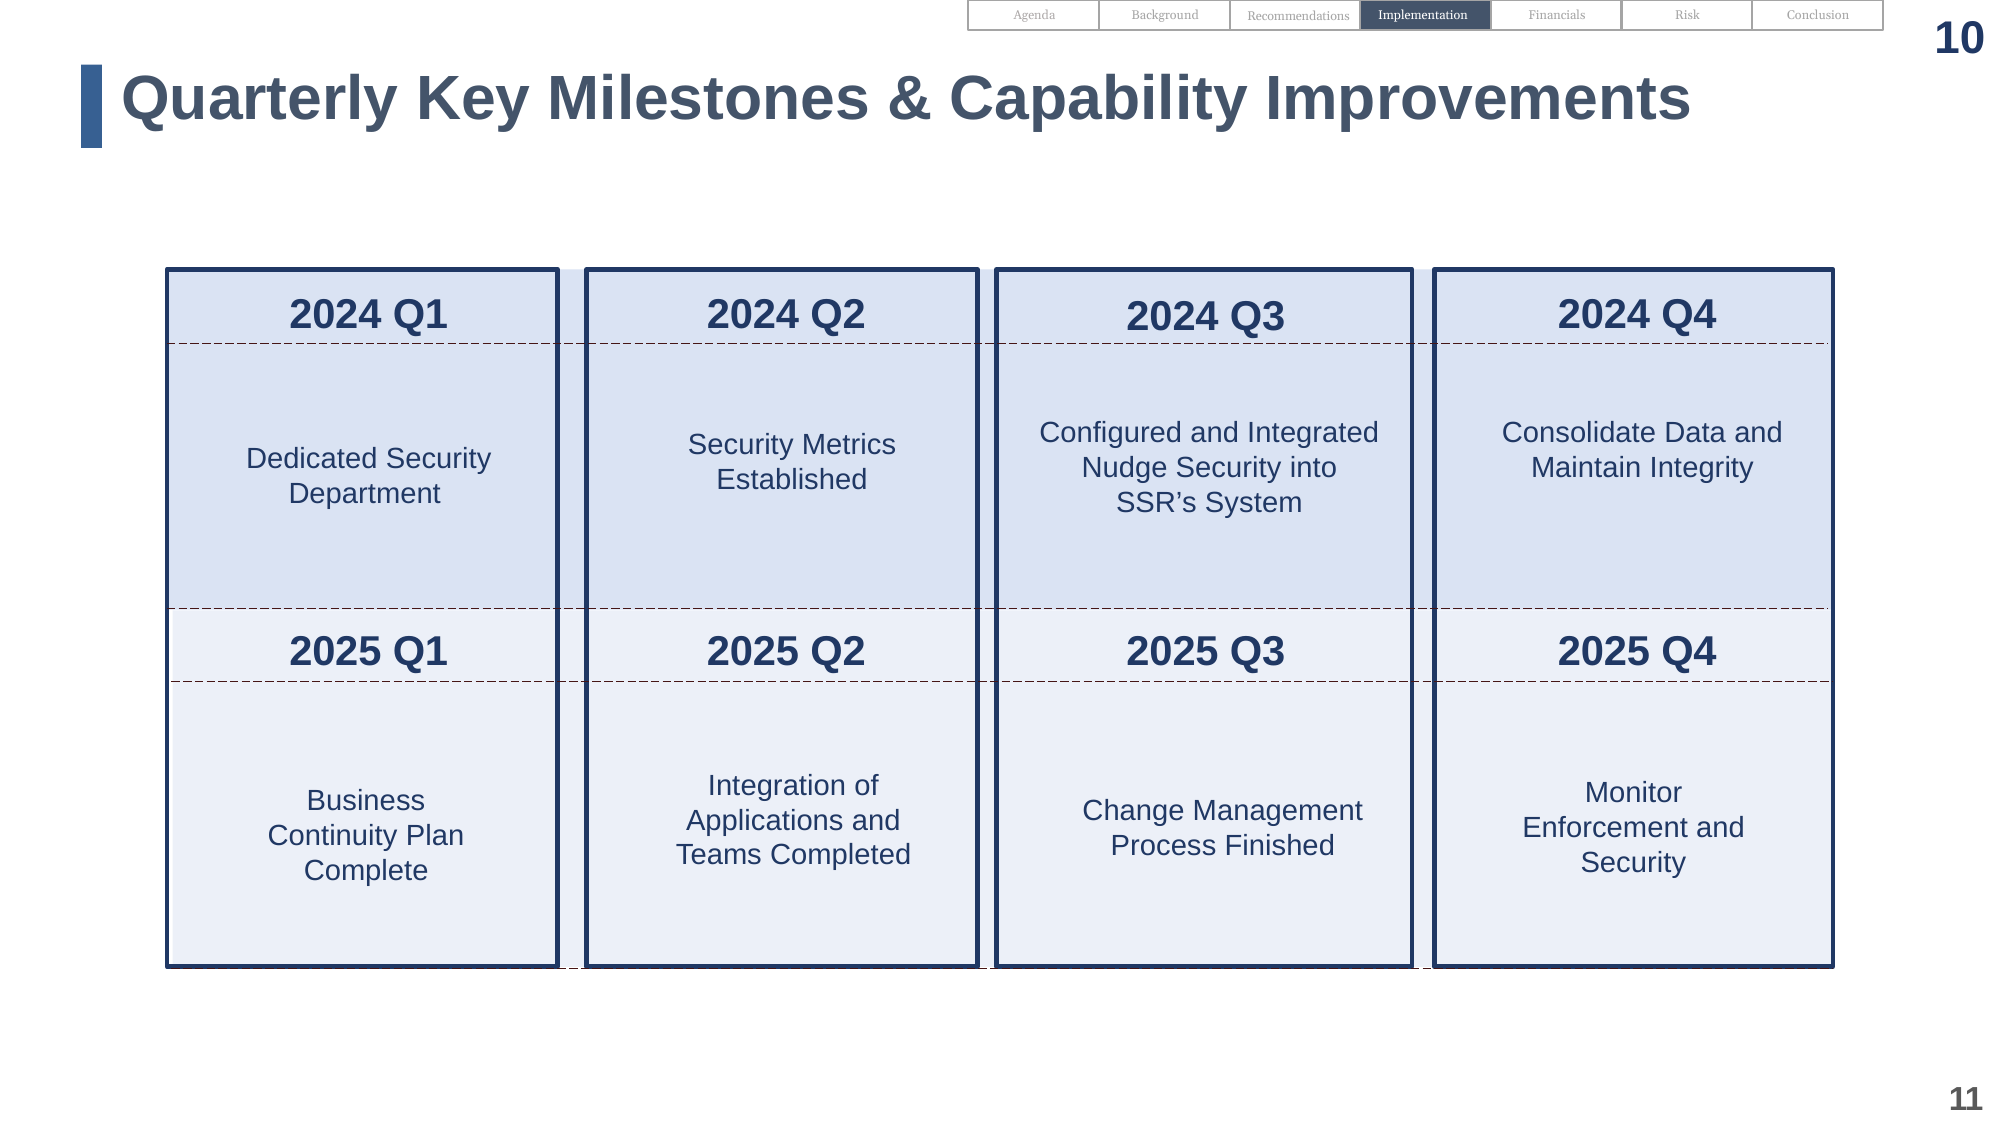

Recommendations

Implementation

Financials

Risk

Conclusion
10

Agenda

Background
Quarterly Key Milestones & Capability Improvements

2024 Q1
2024 Q2
2024 Q4
2024 Q3

Configured and Integrated Nudge Security into SSR’s System
Security Metrics Established

Dedicated Security Department

2025 Q1
2025 Q2
2025 Q3
2025 Q4

Integration of Applications and Teams Completed

Monitor Enforcement and Security
Business Continuity Plan Complete
Change Management Process Finished
Ecosystem
Consolidate Data and Maintain Integrity
11